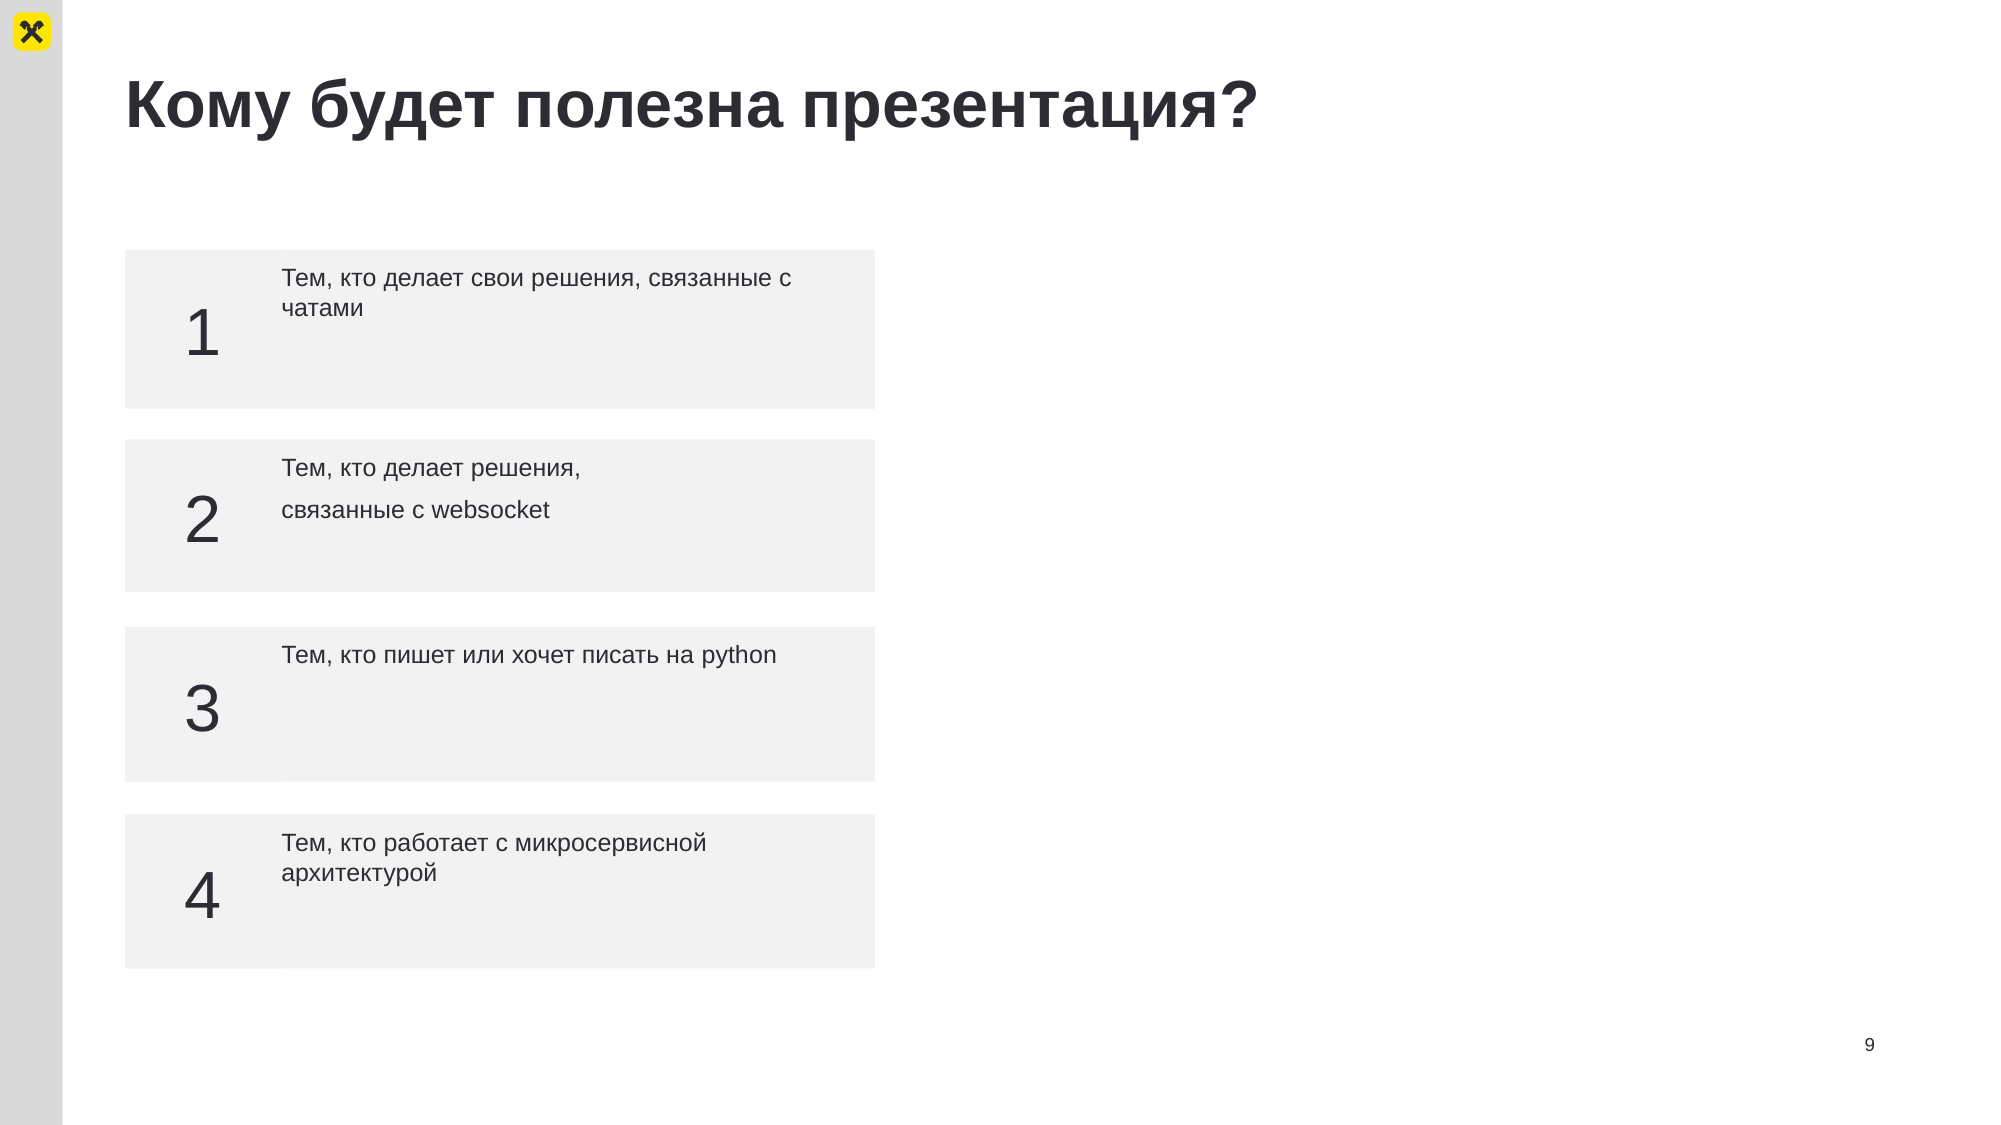

# Кому будет полезна презентация?
1
Тем, кто делает свои решения, связанные с чатами
2
Тем, кто делает решения,
связанные с websocket
3
Тем, кто пишет или хочет писать на python
4
Тем, кто работает с микросервисной архитектурой
9